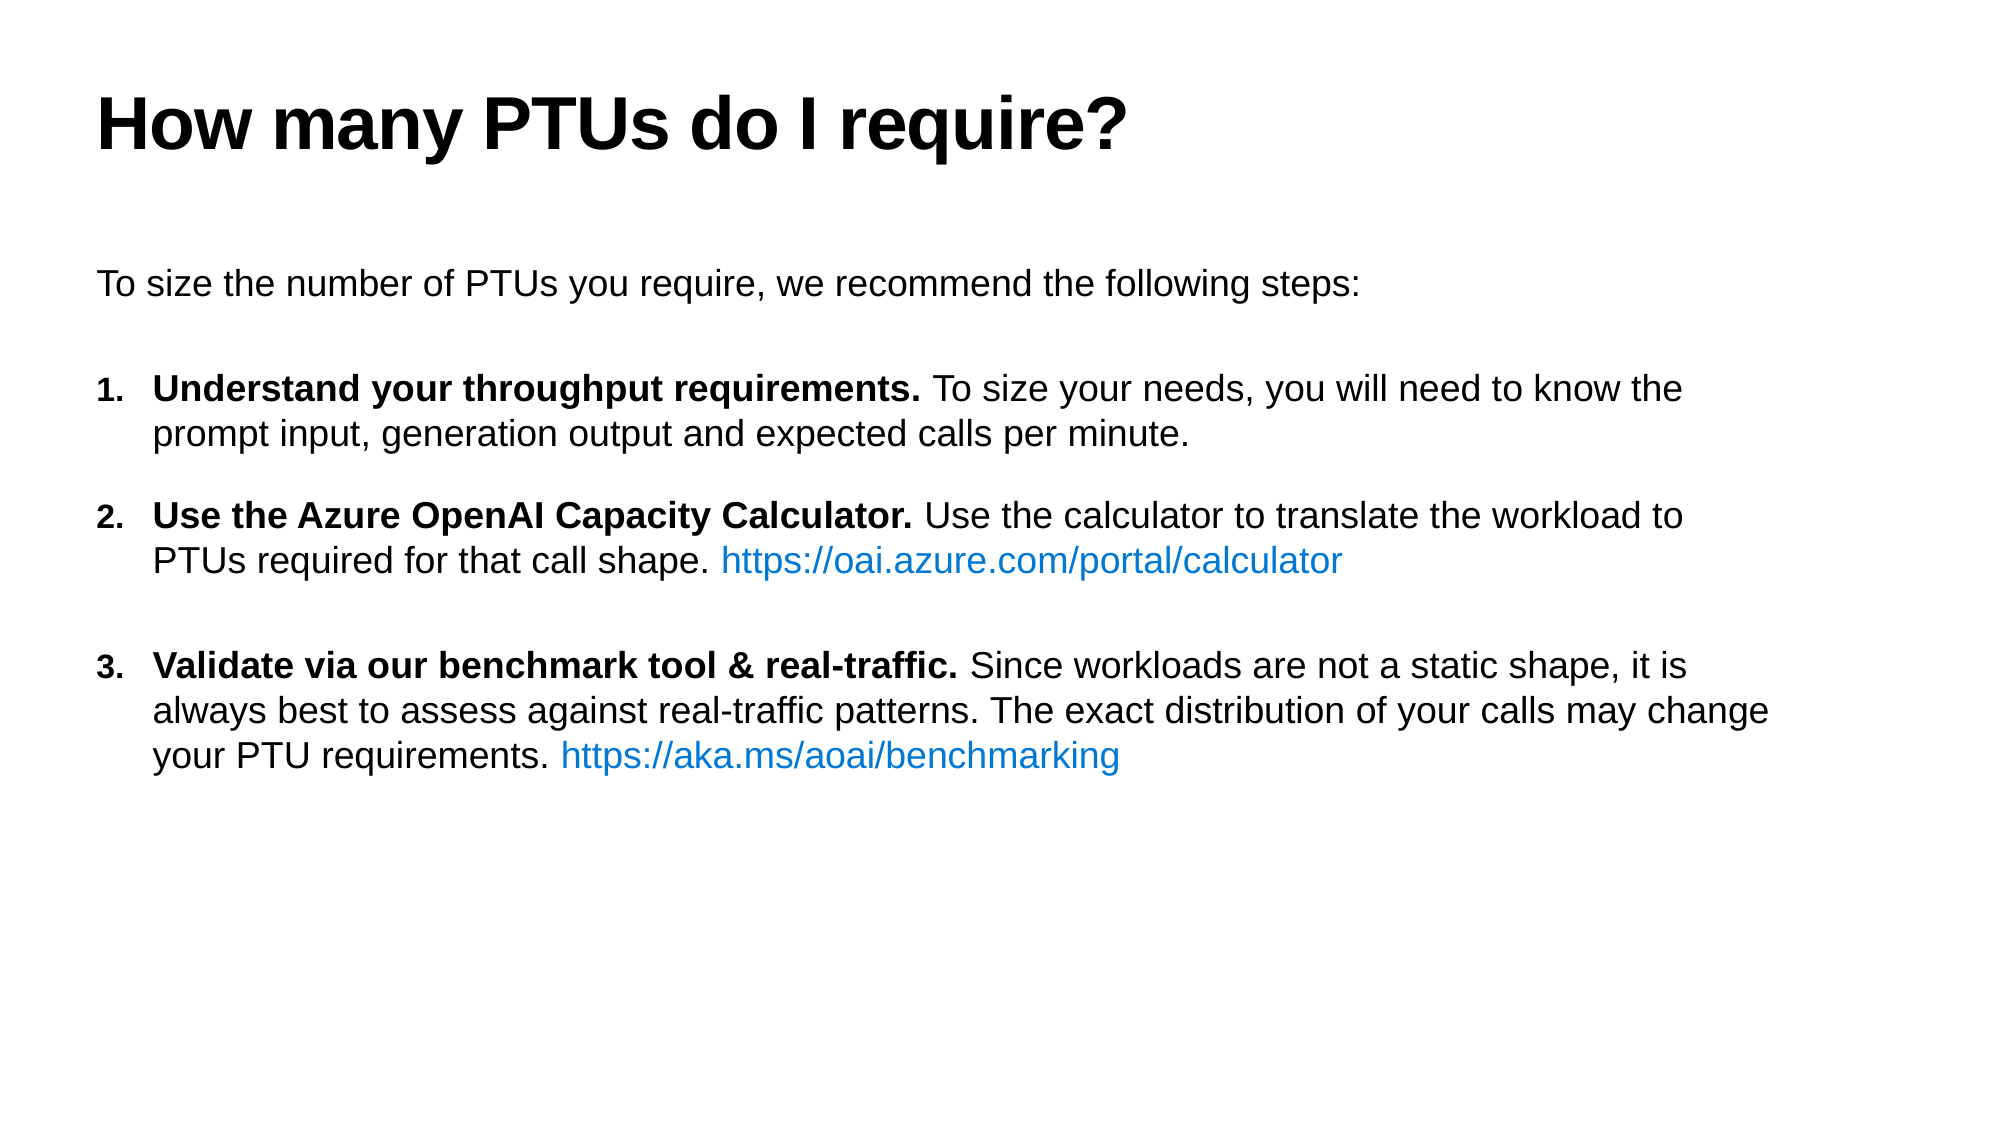

# How many PTUs do I require?
To size the number of PTUs you require, we recommend the following steps:

Understand your throughput requirements. To size your needs, you will need to know the prompt input, generation output and expected calls per minute.

Use the Azure OpenAI Capacity Calculator. Use the calculator to translate the workload to PTUs required for that call shape. https://oai.azure.com/portal/calculator

Validate via our benchmark tool & real-traffic. Since workloads are not a static shape, it is always best to assess against real-traffic patterns. The exact distribution of your calls may change your PTU requirements. https://aka.ms/aoai/benchmarking